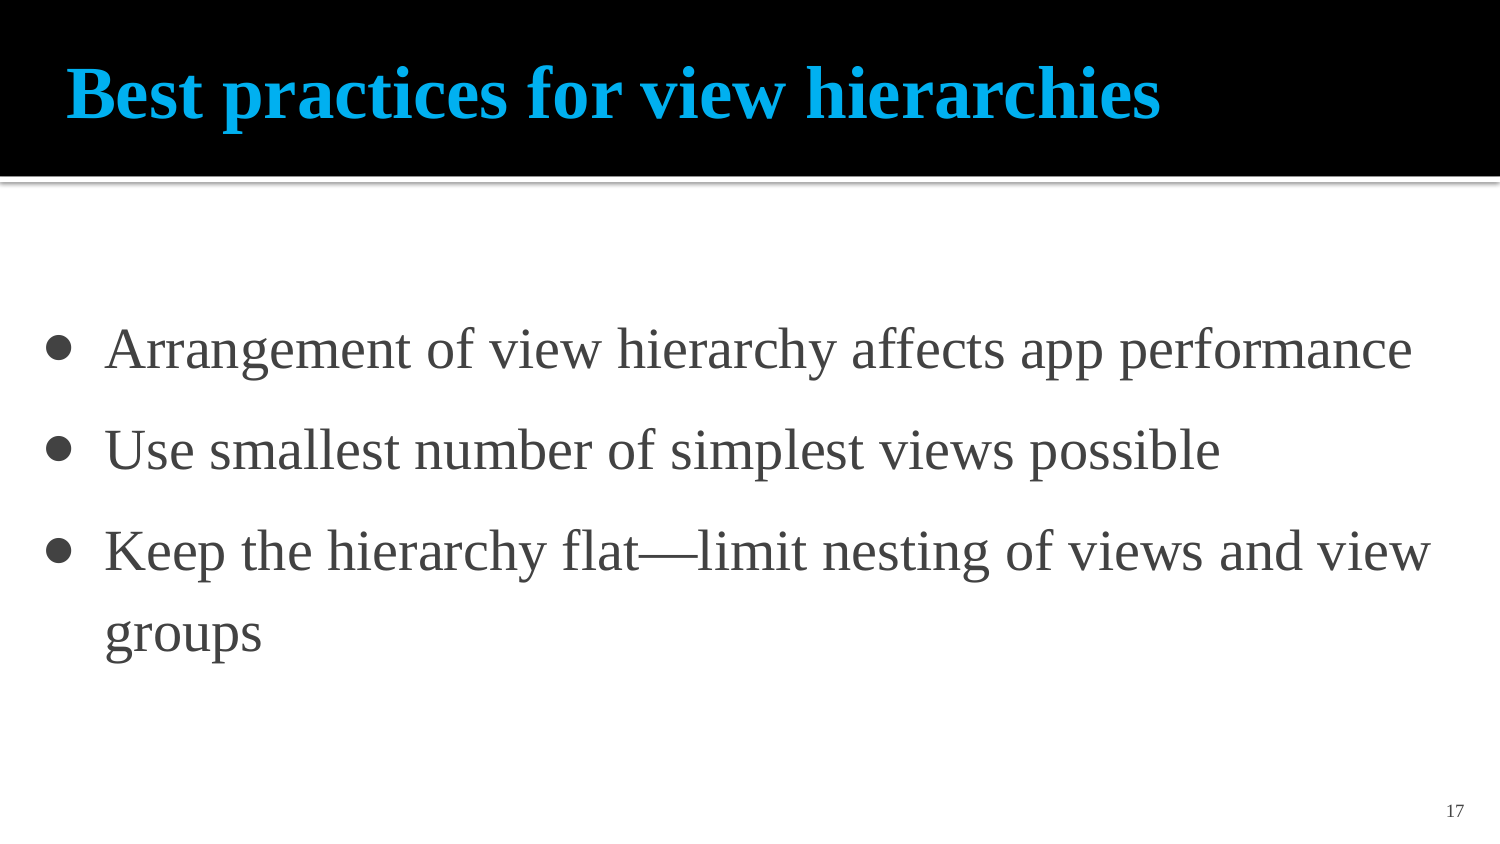

# Best practices for view hierarchies
Arrangement of view hierarchy affects app performance
Use smallest number of simplest views possible
Keep the hierarchy flat—limit nesting of views and view groups
17